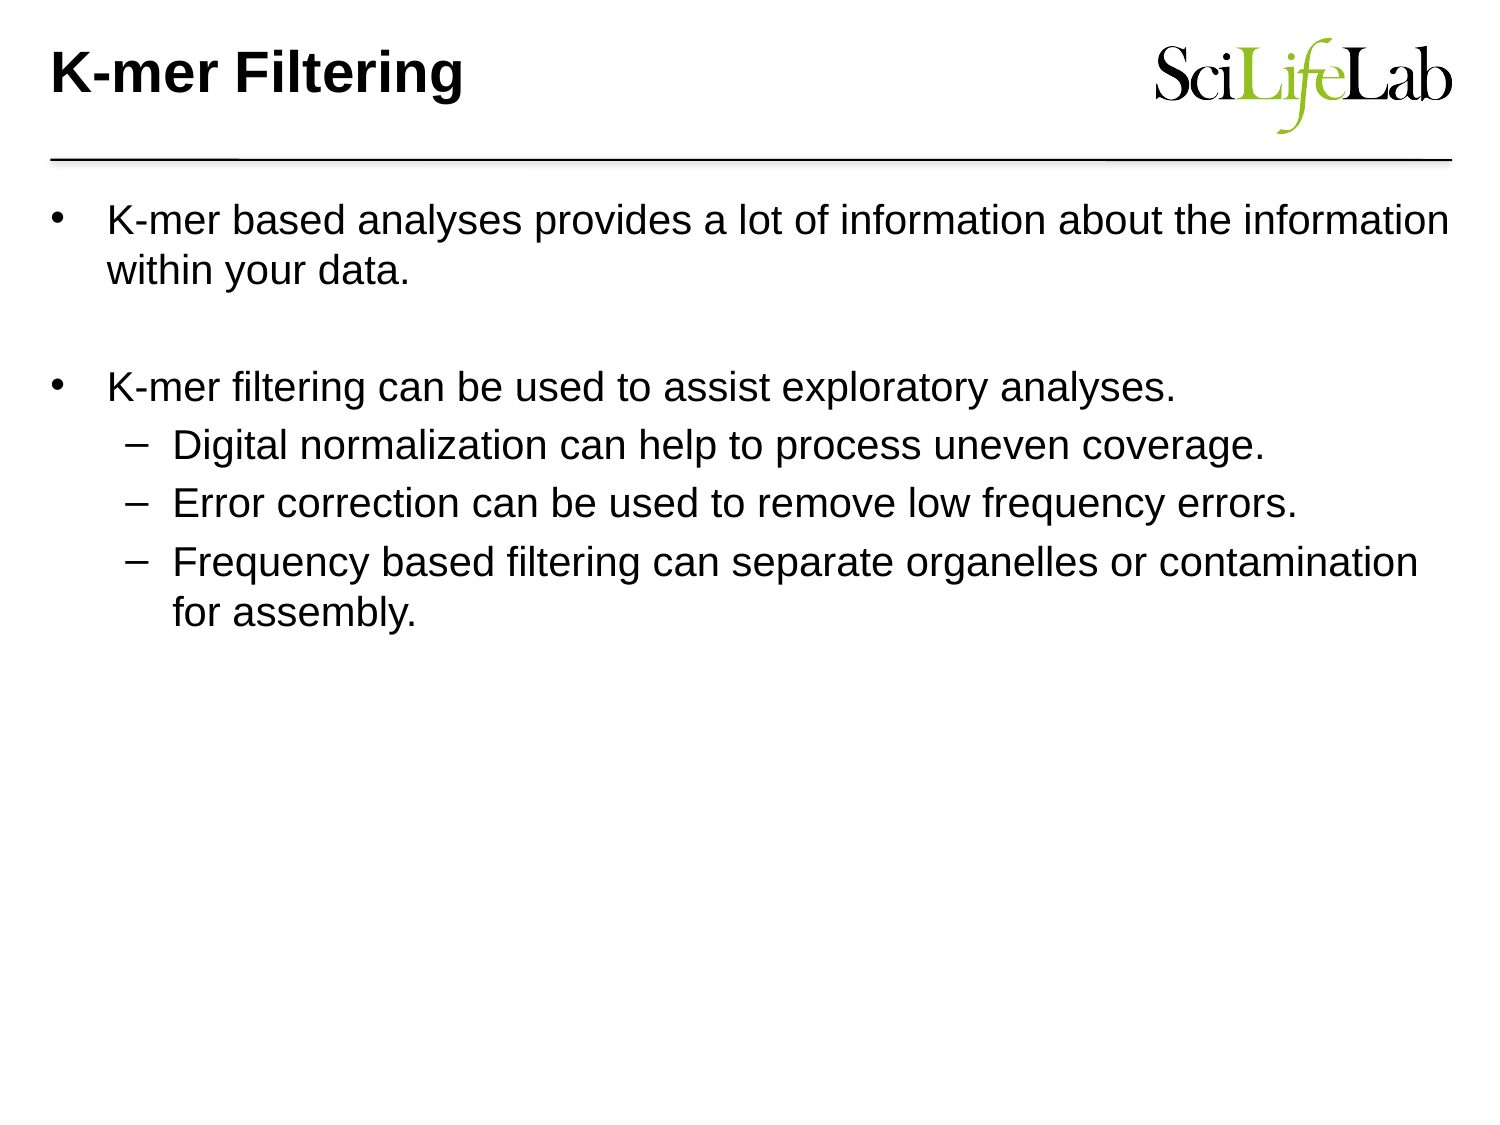

# K-mer Filtering
K-mer based analyses provides a lot of information about the information within your data.

K-mer filtering can be used to assist exploratory analyses.
Digital normalization can help to process uneven coverage.
Error correction can be used to remove low frequency errors.
Frequency based filtering can separate organelles or contamination for assembly.